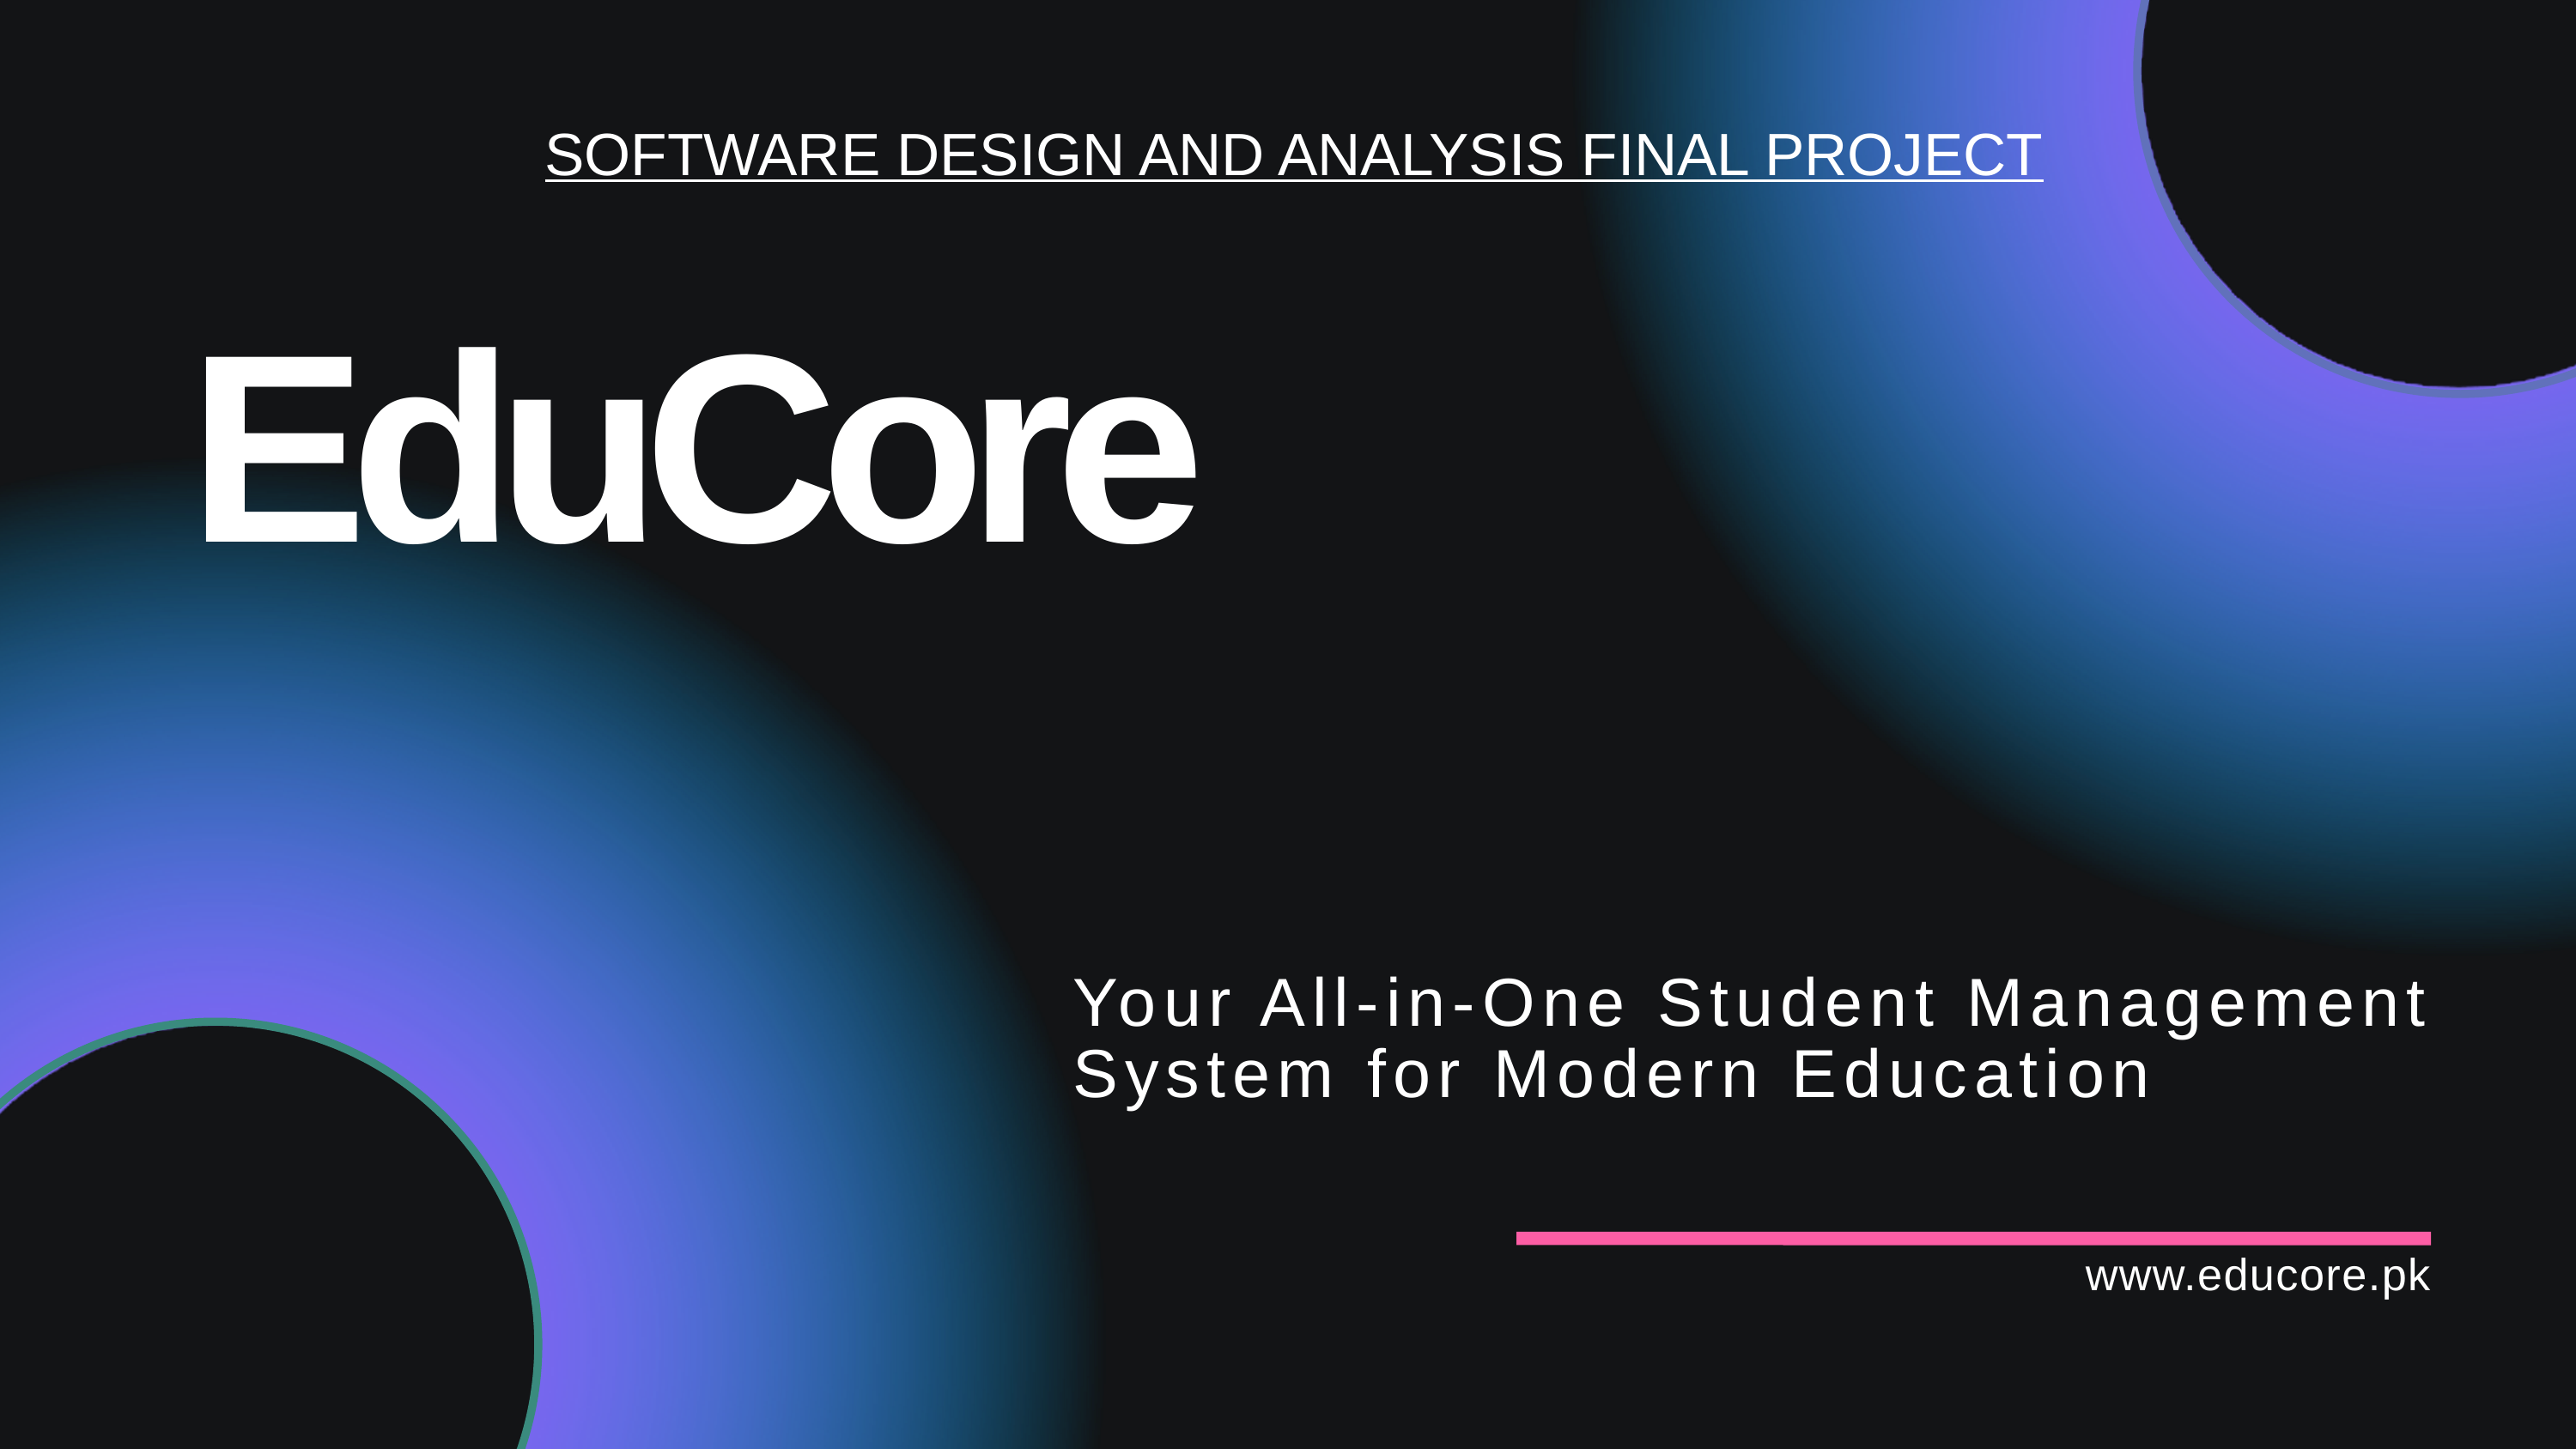

SOFTWARE DESIGN AND ANALYSIS FINAL PROJECT
EduCore

Your All-in-One Student Management System for Modern Education

www.educore.pk